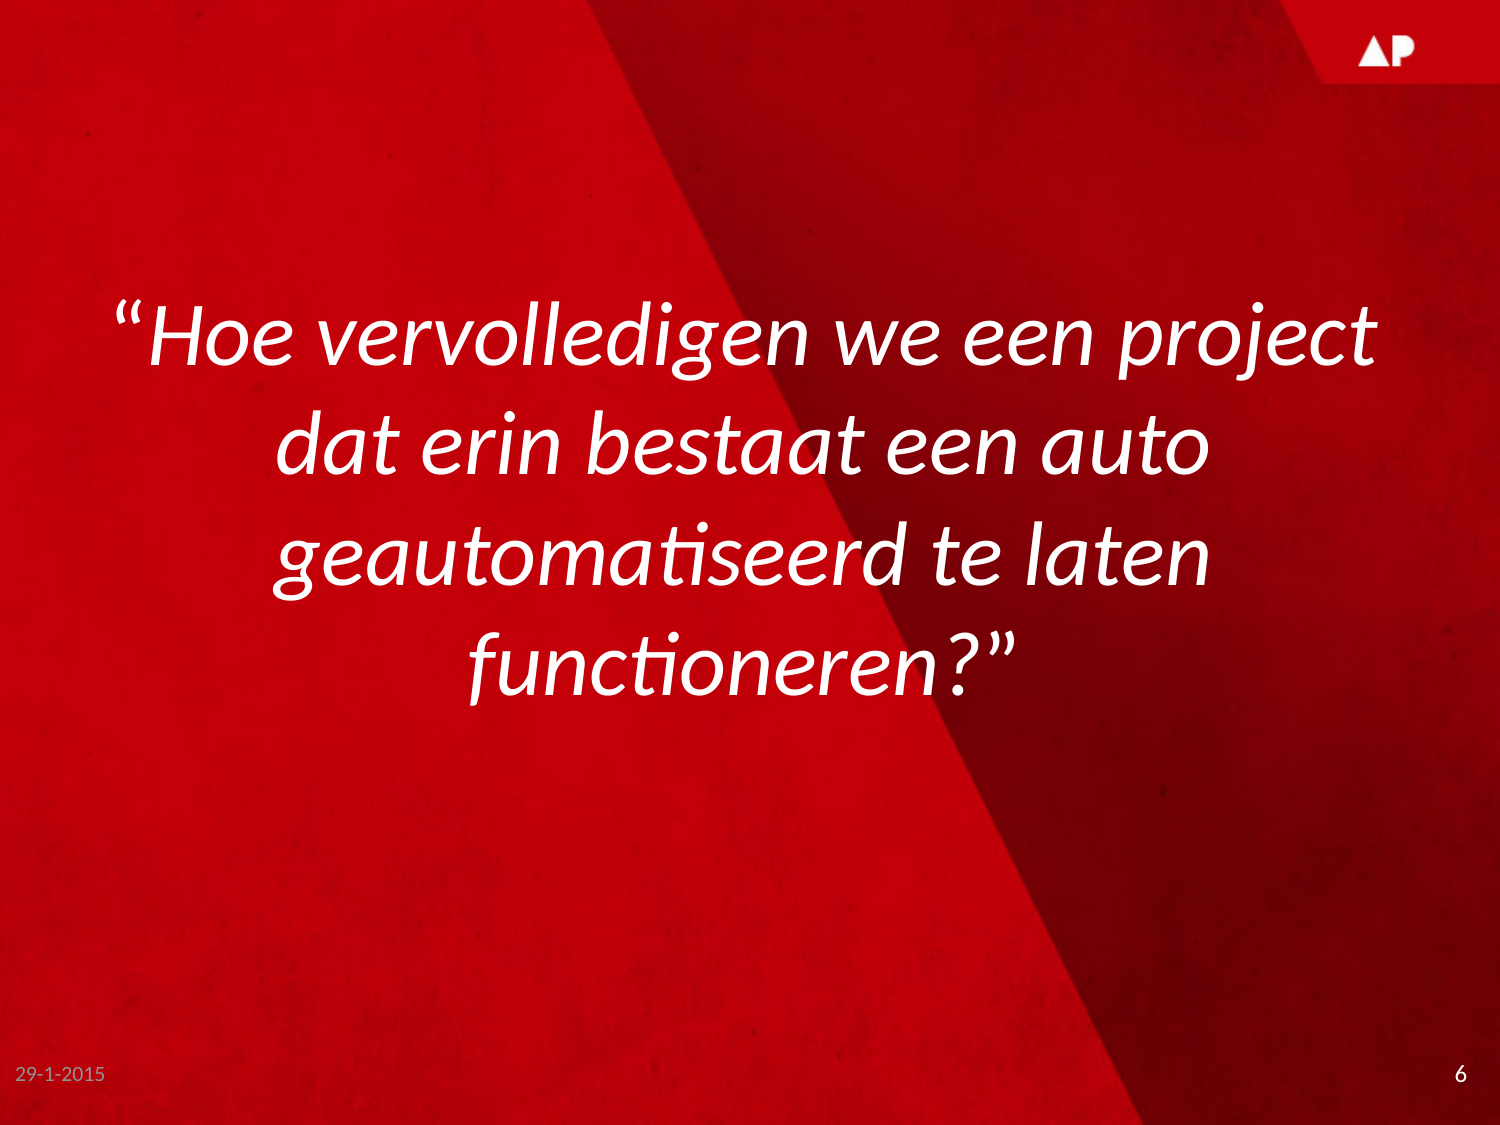

“Hoe vervolledigen we een project dat erin bestaat een auto geautomatiseerd te laten functioneren?”

29-1-2015
6